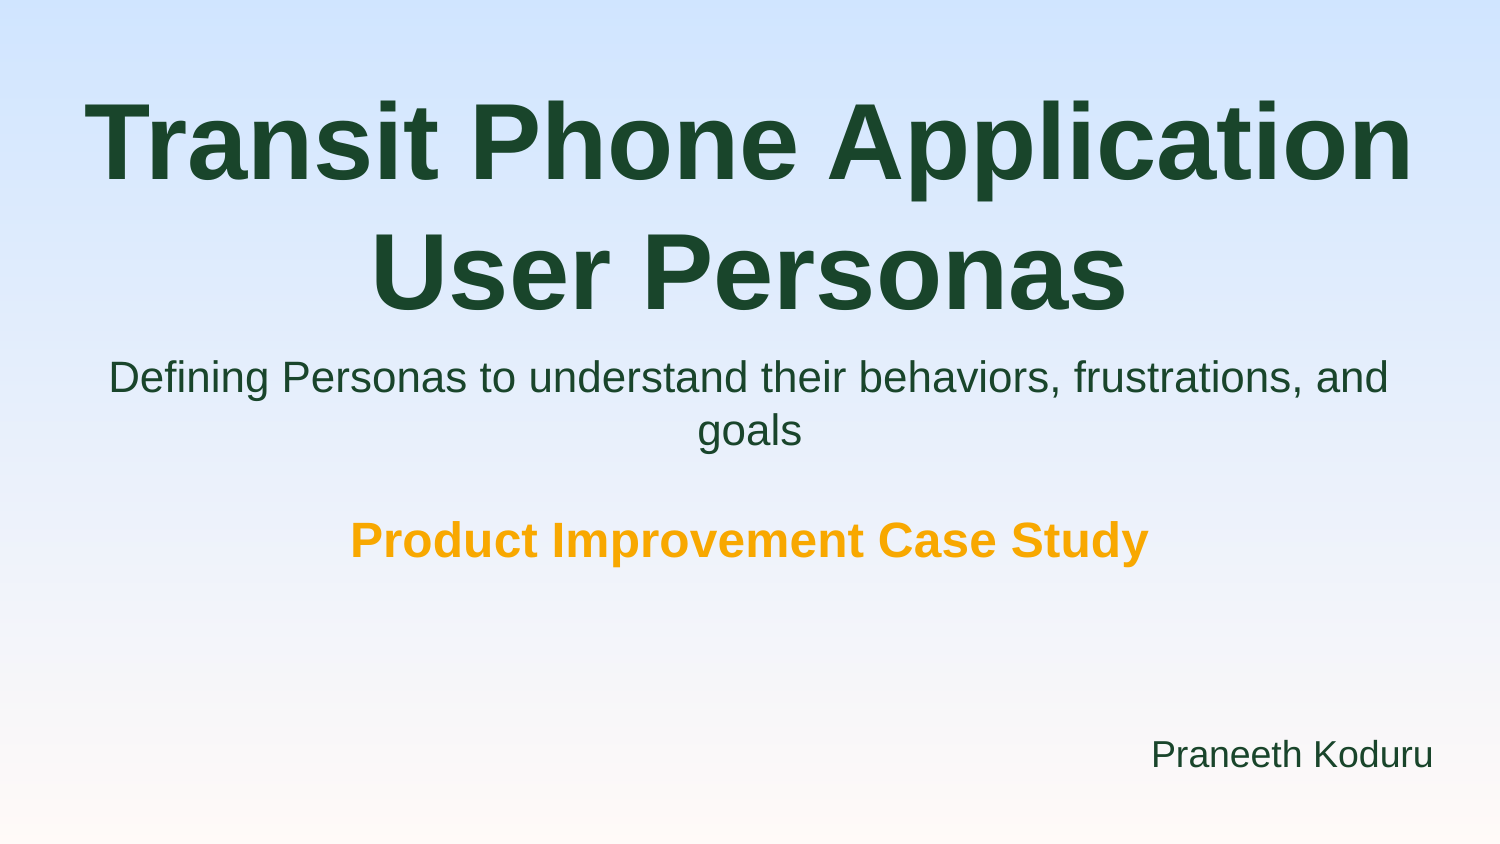

# Transit Phone Application
User Personas
Defining Personas to understand their behaviors, frustrations, and goals

Product Improvement Case Study
Praneeth Koduru